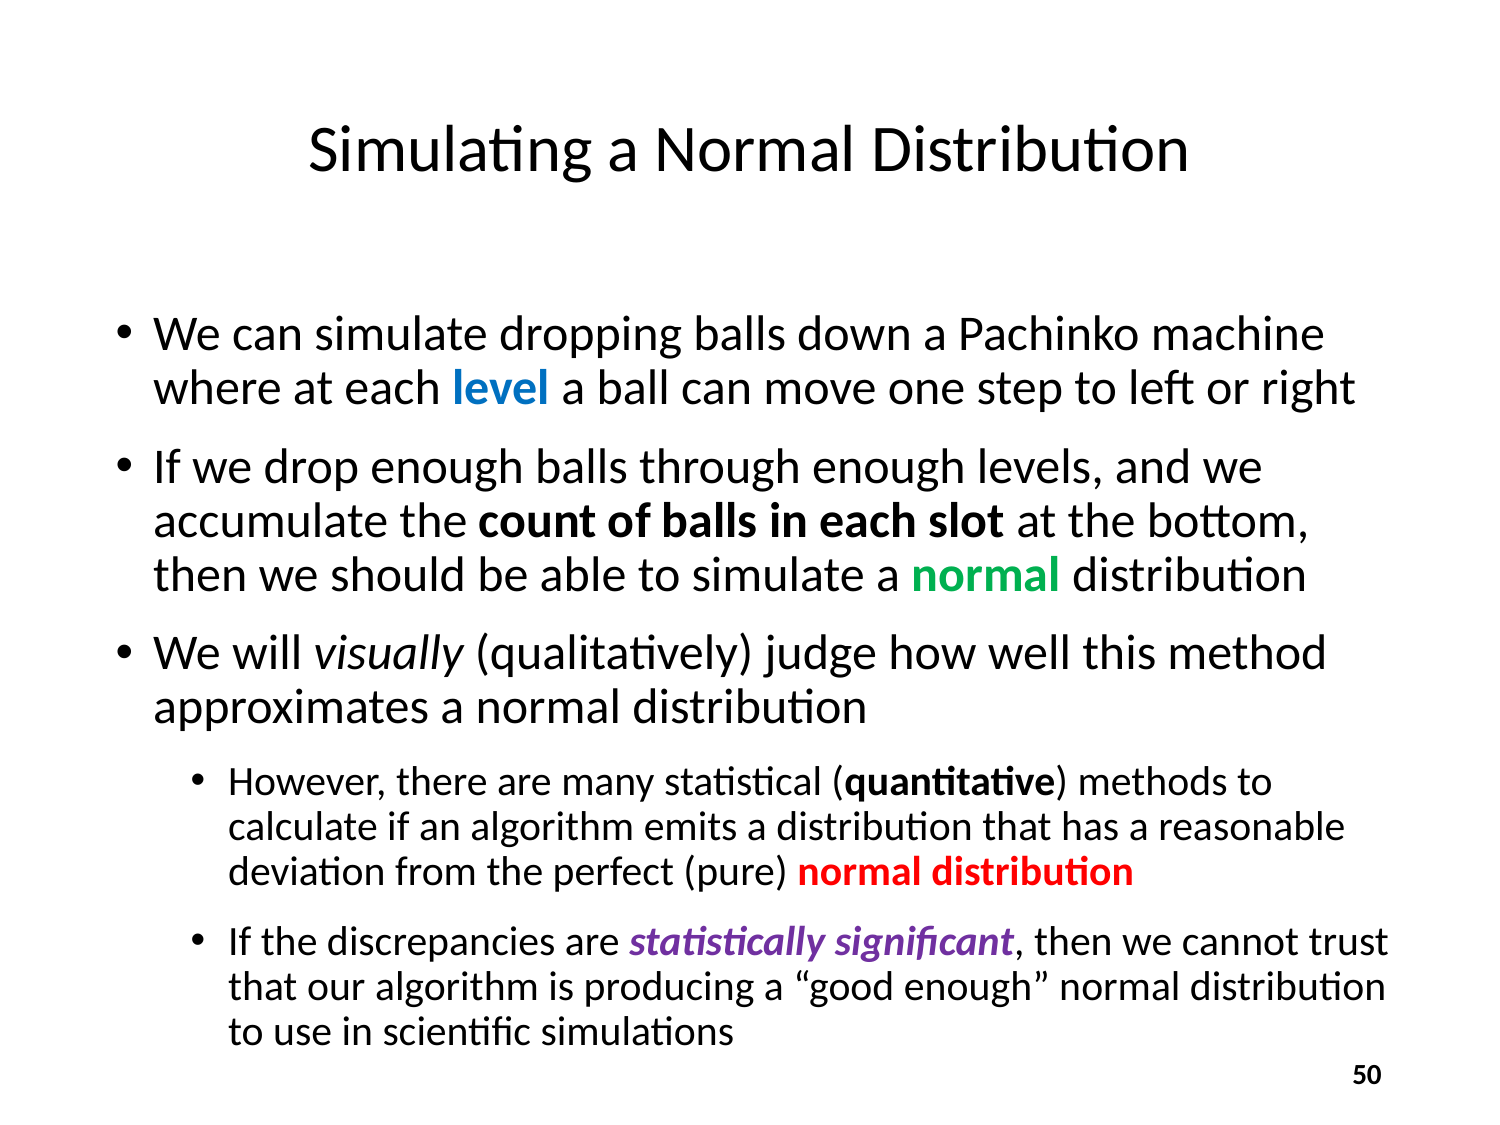

# Simulating a Normal Distribution
We can simulate dropping balls down a Pachinko machine where at each level a ball can move one step to left or right
If we drop enough balls through enough levels, and we  accumulate the count of balls in each slot at the bottom, then we should be able to simulate a normal distribution
We will visually (qualitatively) judge how well this method approximates a normal distribution
However, there are many statistical (quantitative) methods to calculate if an algorithm emits a distribution that has a reasonable deviation from the perfect (pure) normal distribution
If the discrepancies are statistically significant, then we cannot trust that our algorithm is producing a “good enough” normal distribution to use in scientific simulations
50